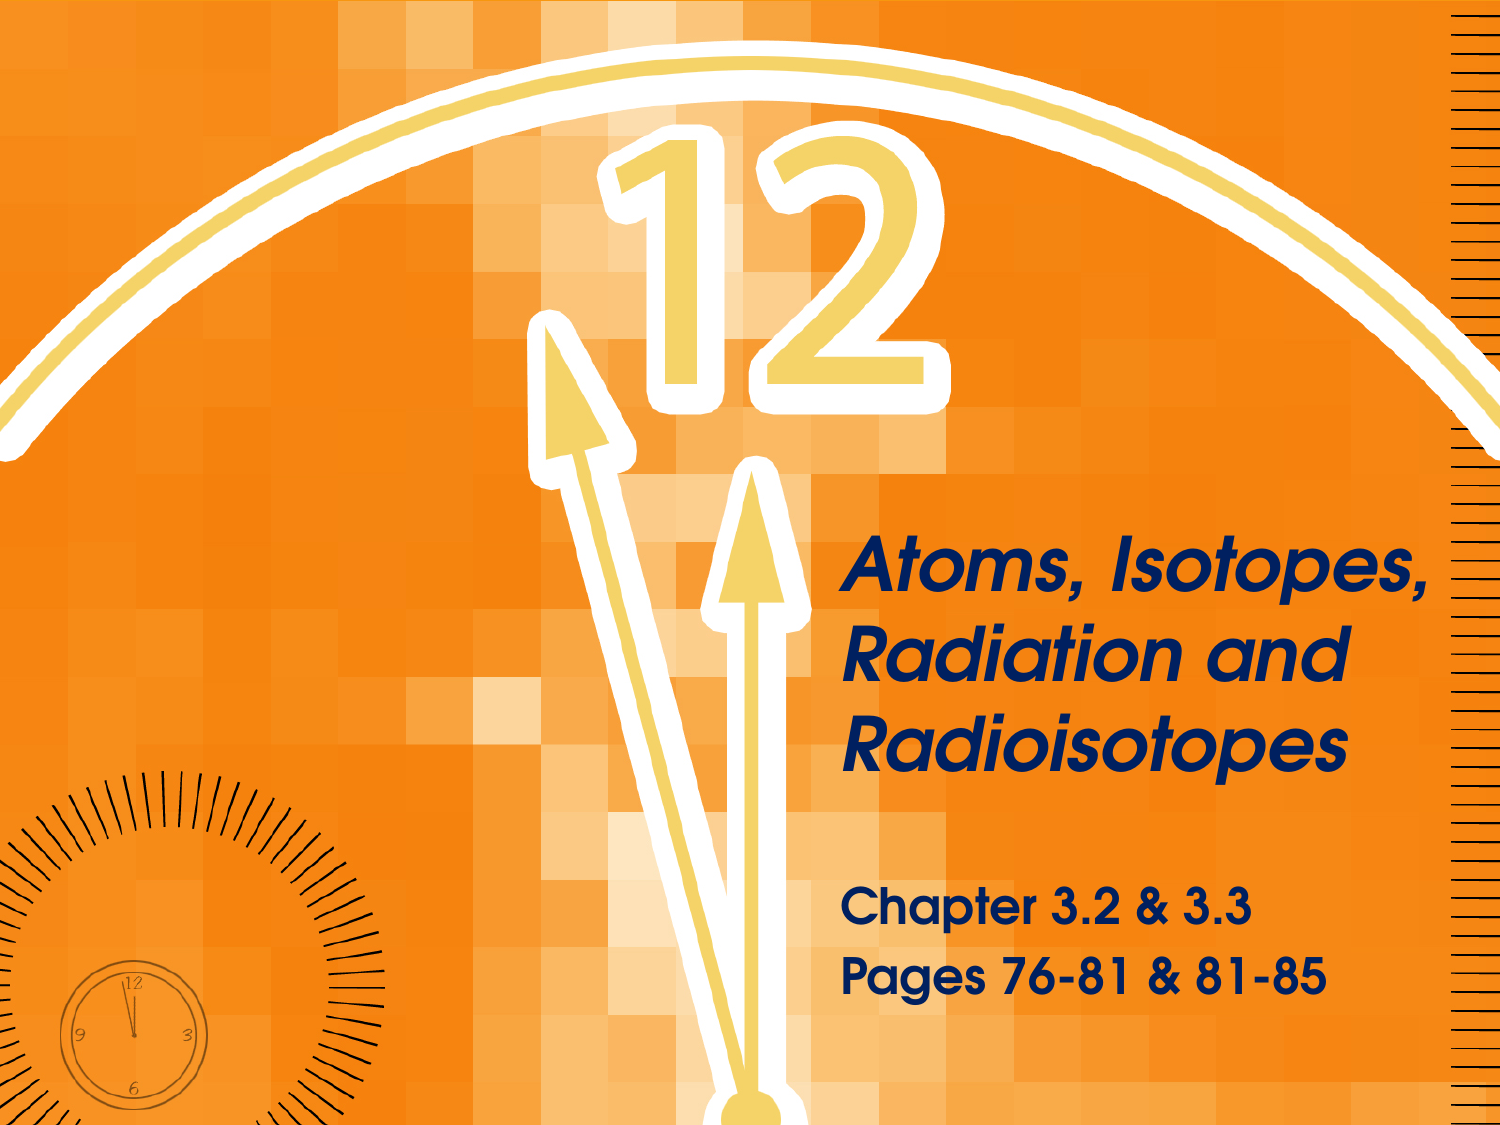

# Atoms, Isotopes, Radiation and Radioisotopes
Chapter 3.2 & 3.3
Pages 76-81 & 81-85